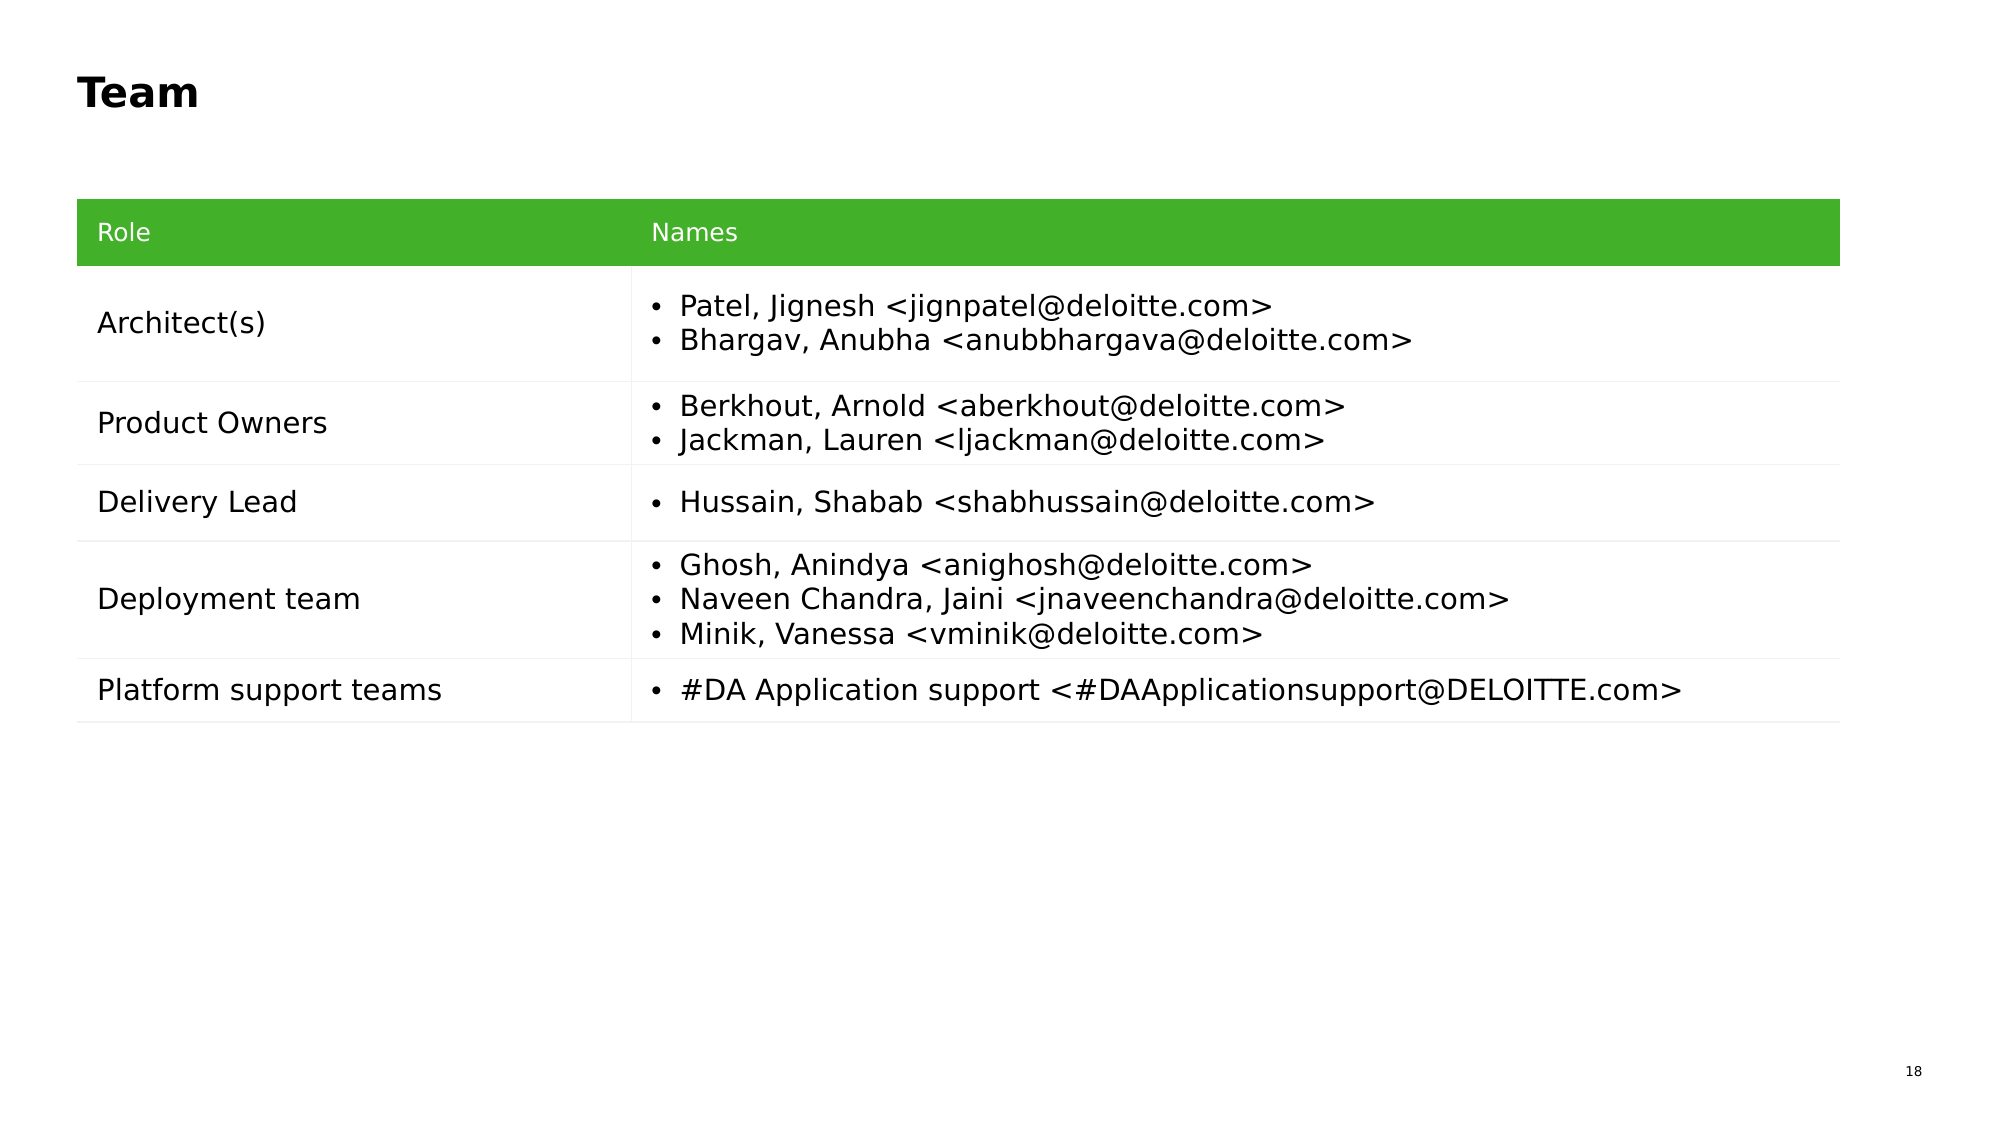

# Team
| Role | Names |
| --- | --- |
| Architect(s) | Patel, Jignesh <jignpatel@deloitte.com> Bhargav, Anubha <anubbhargava@deloitte.com> |
| Product Owners | Berkhout, Arnold <aberkhout@deloitte.com> Jackman, Lauren <ljackman@deloitte.com> |
| Delivery Lead | Hussain, Shabab <shabhussain@deloitte.com> |
| Deployment team | Ghosh, Anindya <anighosh@deloitte.com> Naveen Chandra, Jaini <jnaveenchandra@deloitte.com> Minik, Vanessa <vminik@deloitte.com> |
| Platform support teams | #DA Application support <#DAApplicationsupport@DELOITTE.com> |